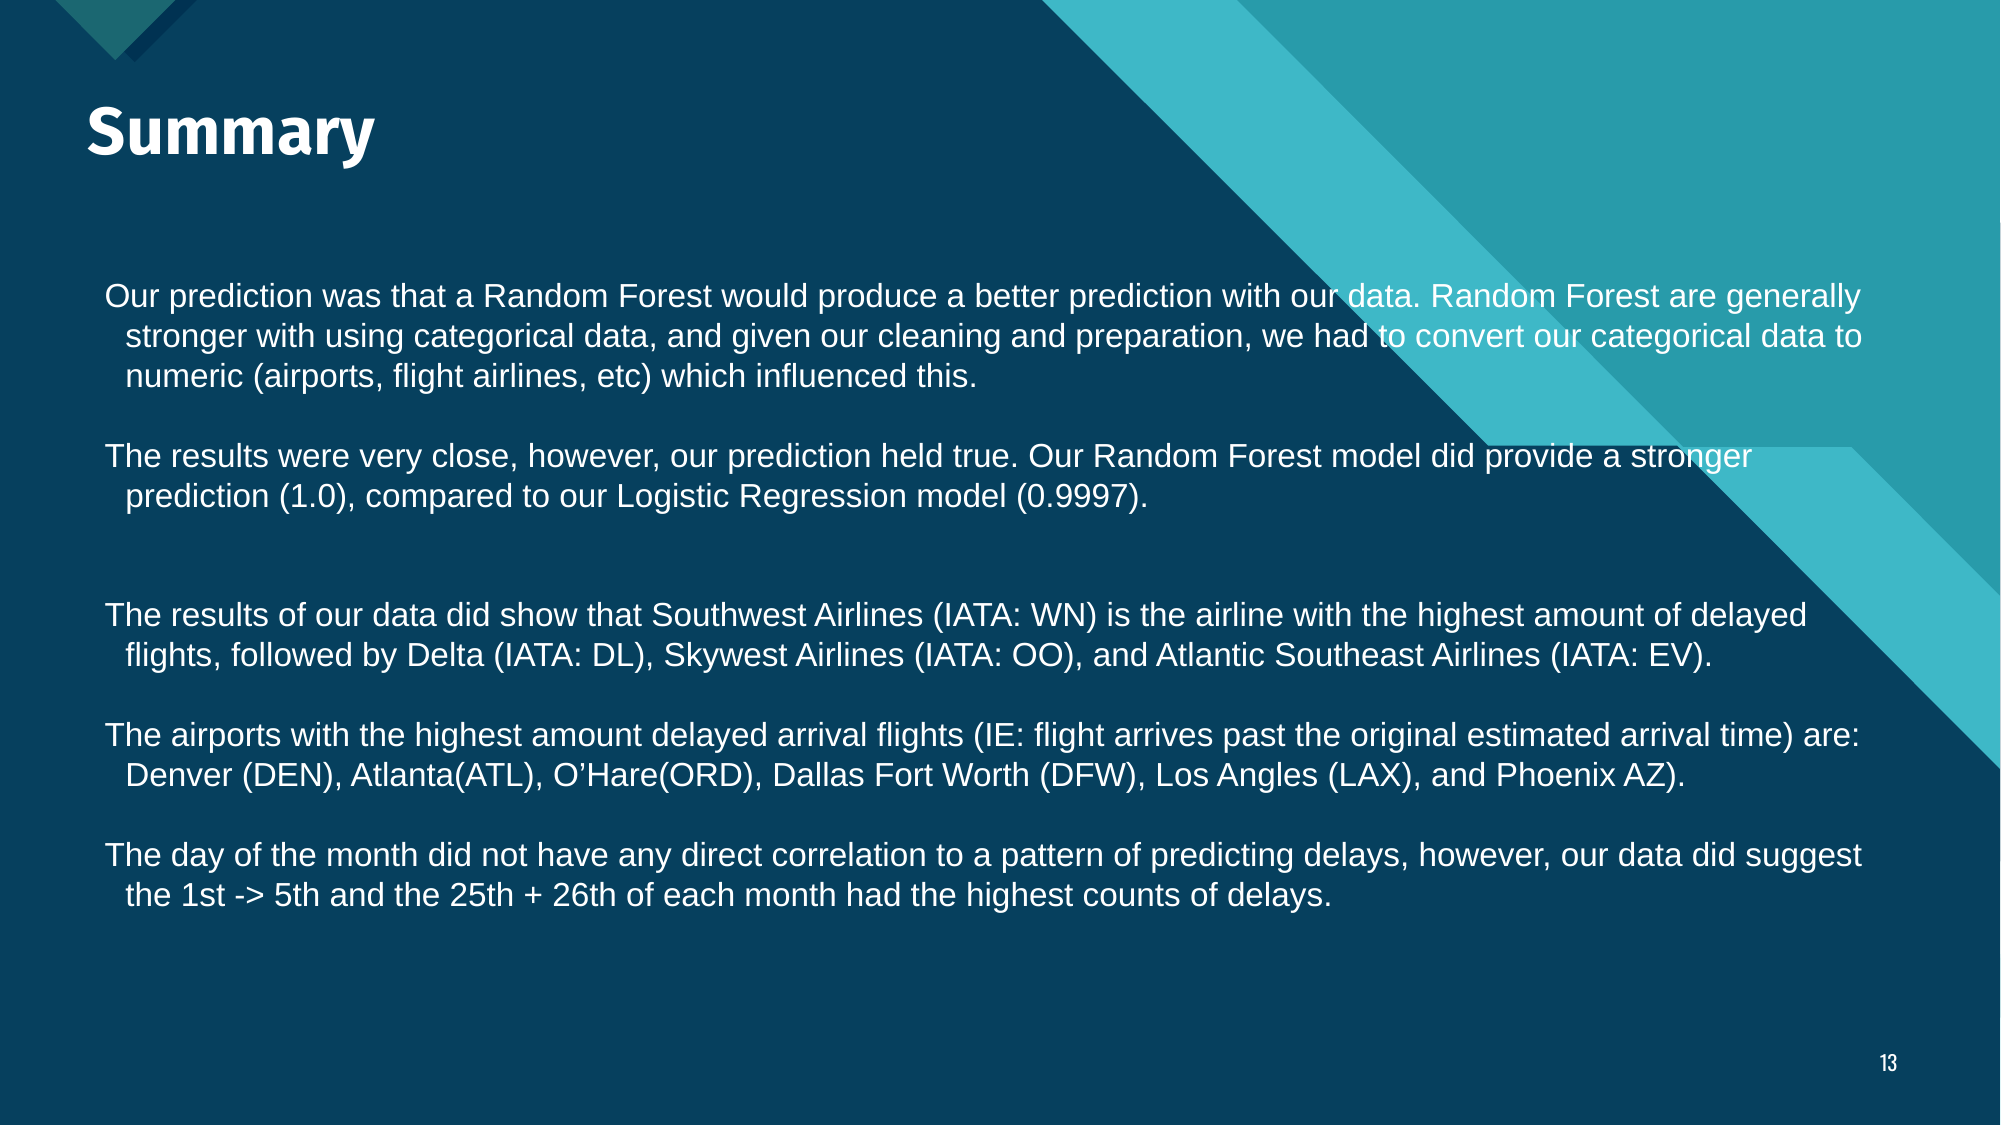

# Summary
Our prediction was that a Random Forest would produce a better prediction with our data. Random Forest are generally stronger with using categorical data, and given our cleaning and preparation, we had to convert our categorical data to numeric (airports, flight airlines, etc) which influenced this.

The results were very close, however, our prediction held true. Our Random Forest model did provide a stronger prediction (1.0), compared to our Logistic Regression model (0.9997).

The results of our data did show that Southwest Airlines (IATA: WN) is the airline with the highest amount of delayed flights, followed by Delta (IATA: DL), Skywest Airlines (IATA: OO), and Atlantic Southeast Airlines (IATA: EV).

The airports with the highest amount delayed arrival flights (IE: flight arrives past the original estimated arrival time) are: Denver (DEN), Atlanta(ATL), O’Hare(ORD), Dallas Fort Worth (DFW), Los Angles (LAX), and Phoenix AZ).

The day of the month did not have any direct correlation to a pattern of predicting delays, however, our data did suggest the 1st -> 5th and the 25th + 26th of each month had the highest counts of delays.
13